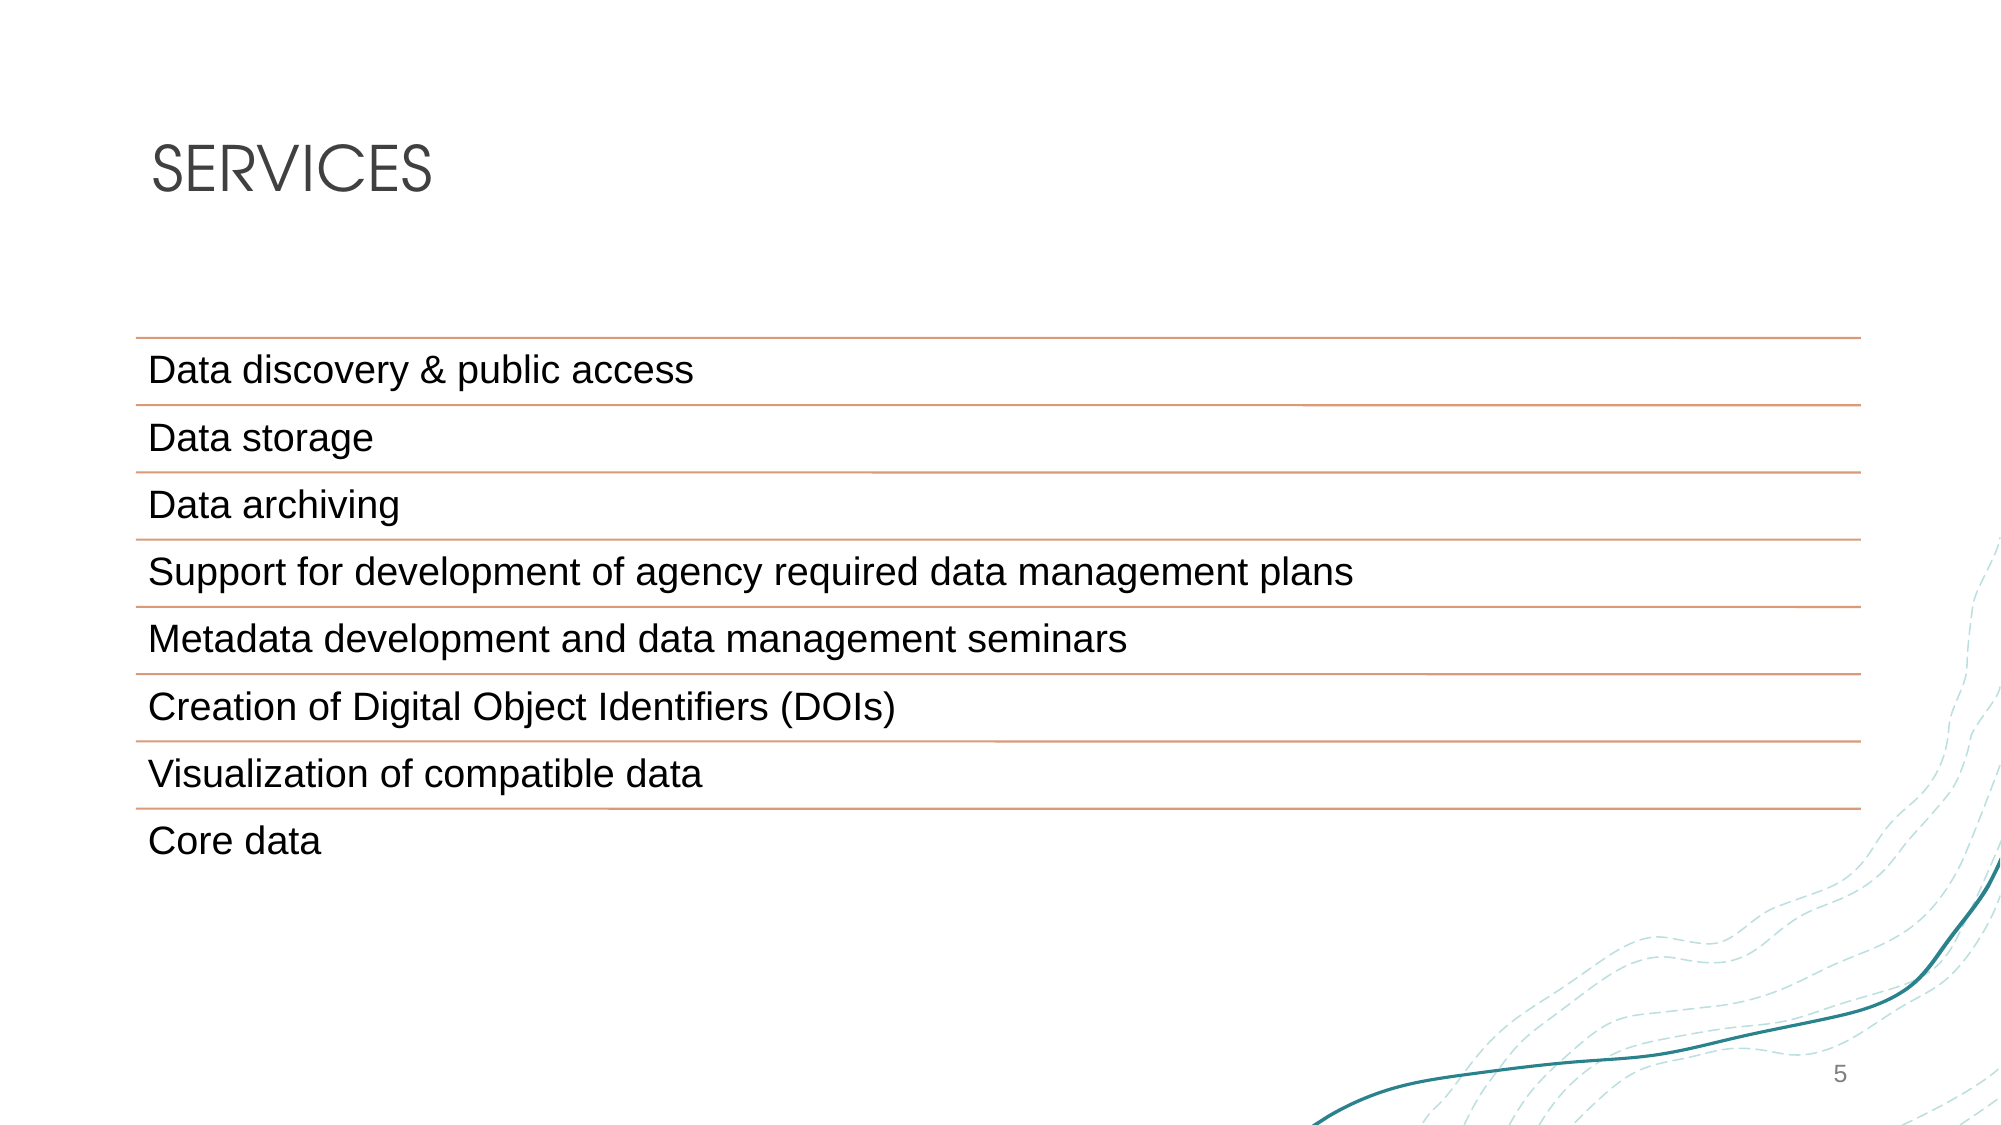

# Services
Data discovery & public access
Data storage
Data archiving
Support for development of agency required data management plans
Metadata development and data management seminars
Creation of Digital Object Identifiers (DOIs)
Visualization of compatible data
Core data
5